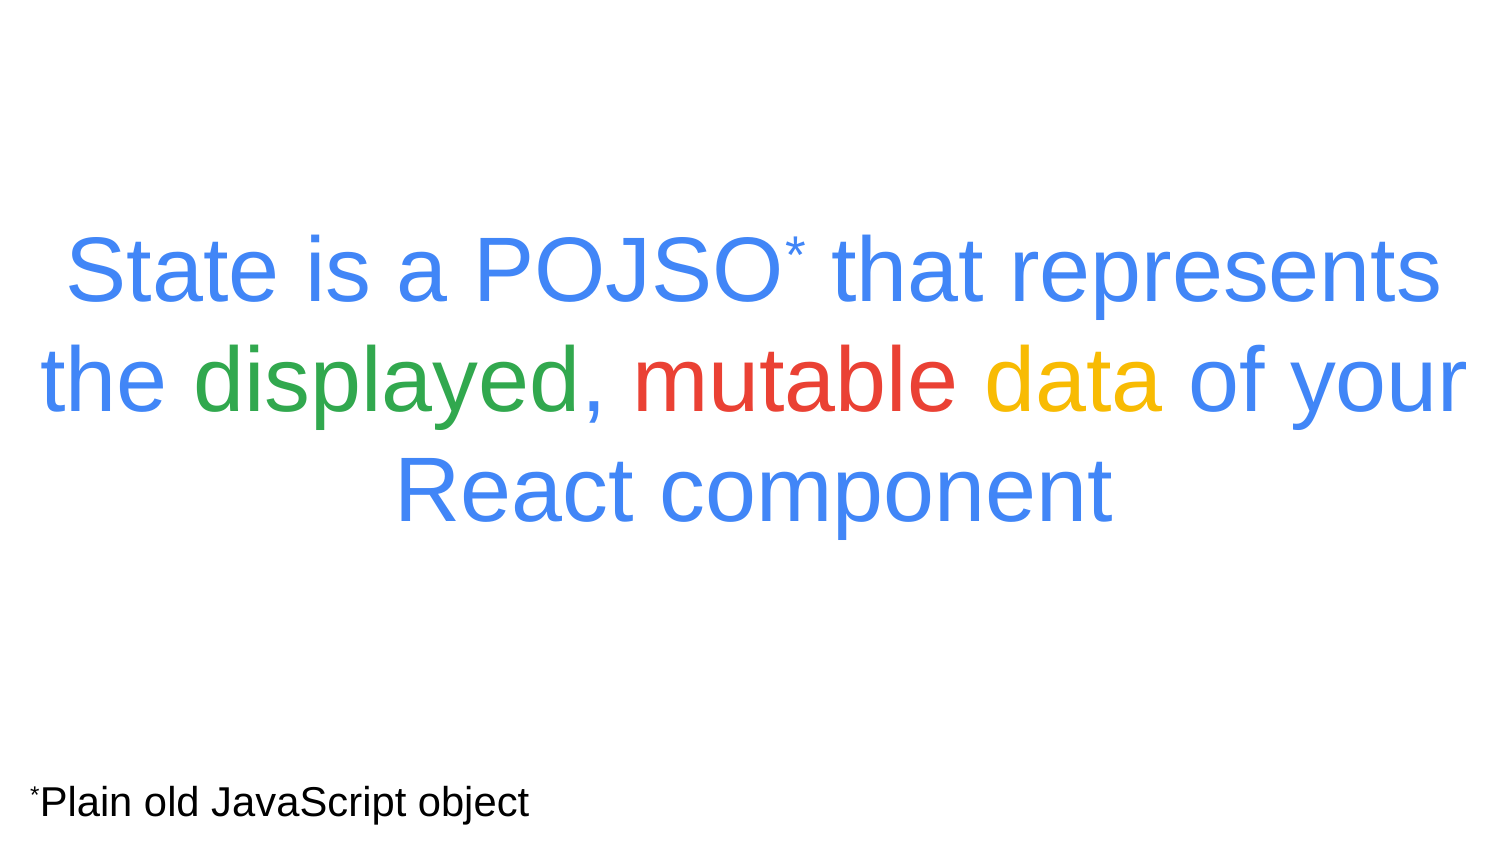

# State is a POJSO* that represents the displayed, mutable data of your React component
*Plain old JavaScript object